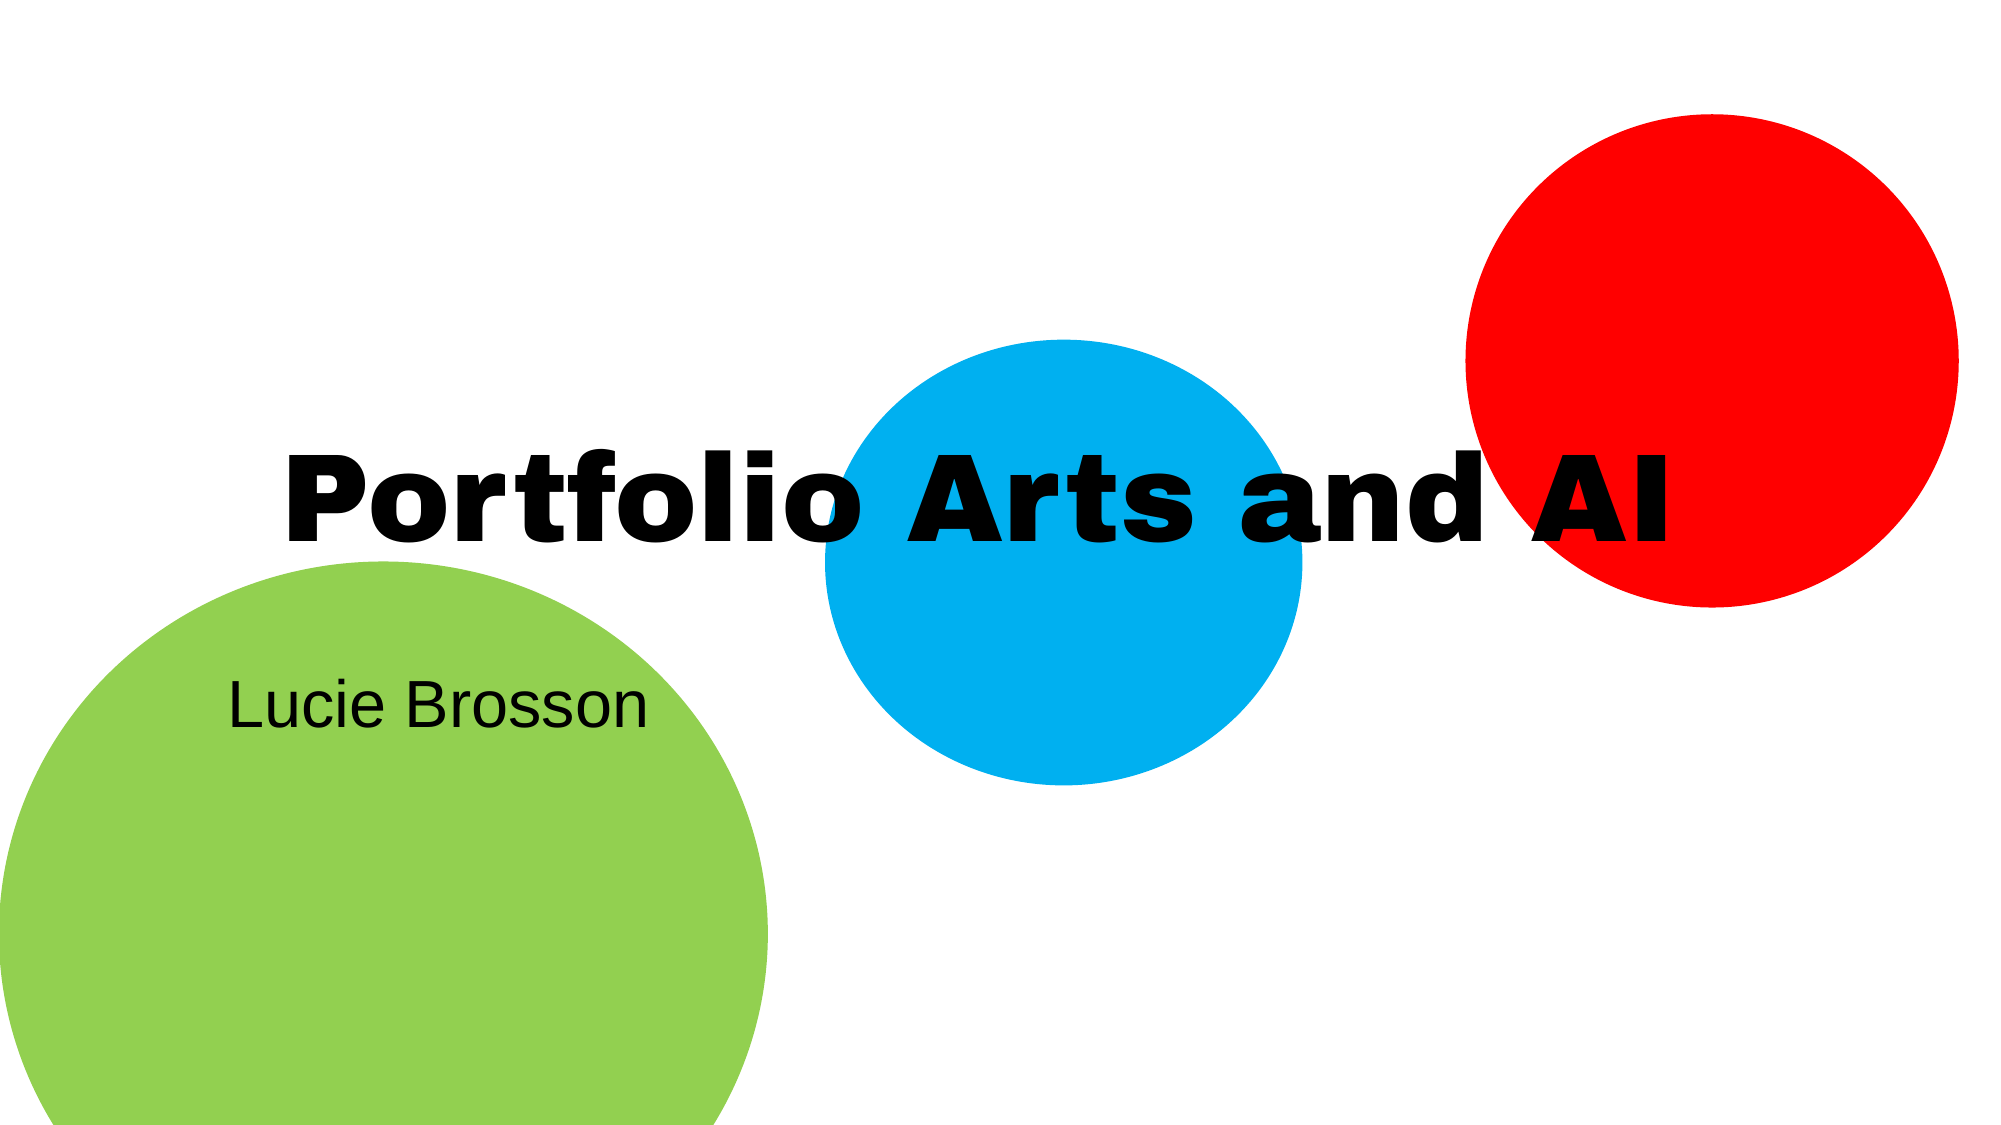

# Portfolio Arts and AI

Lucie Brosson